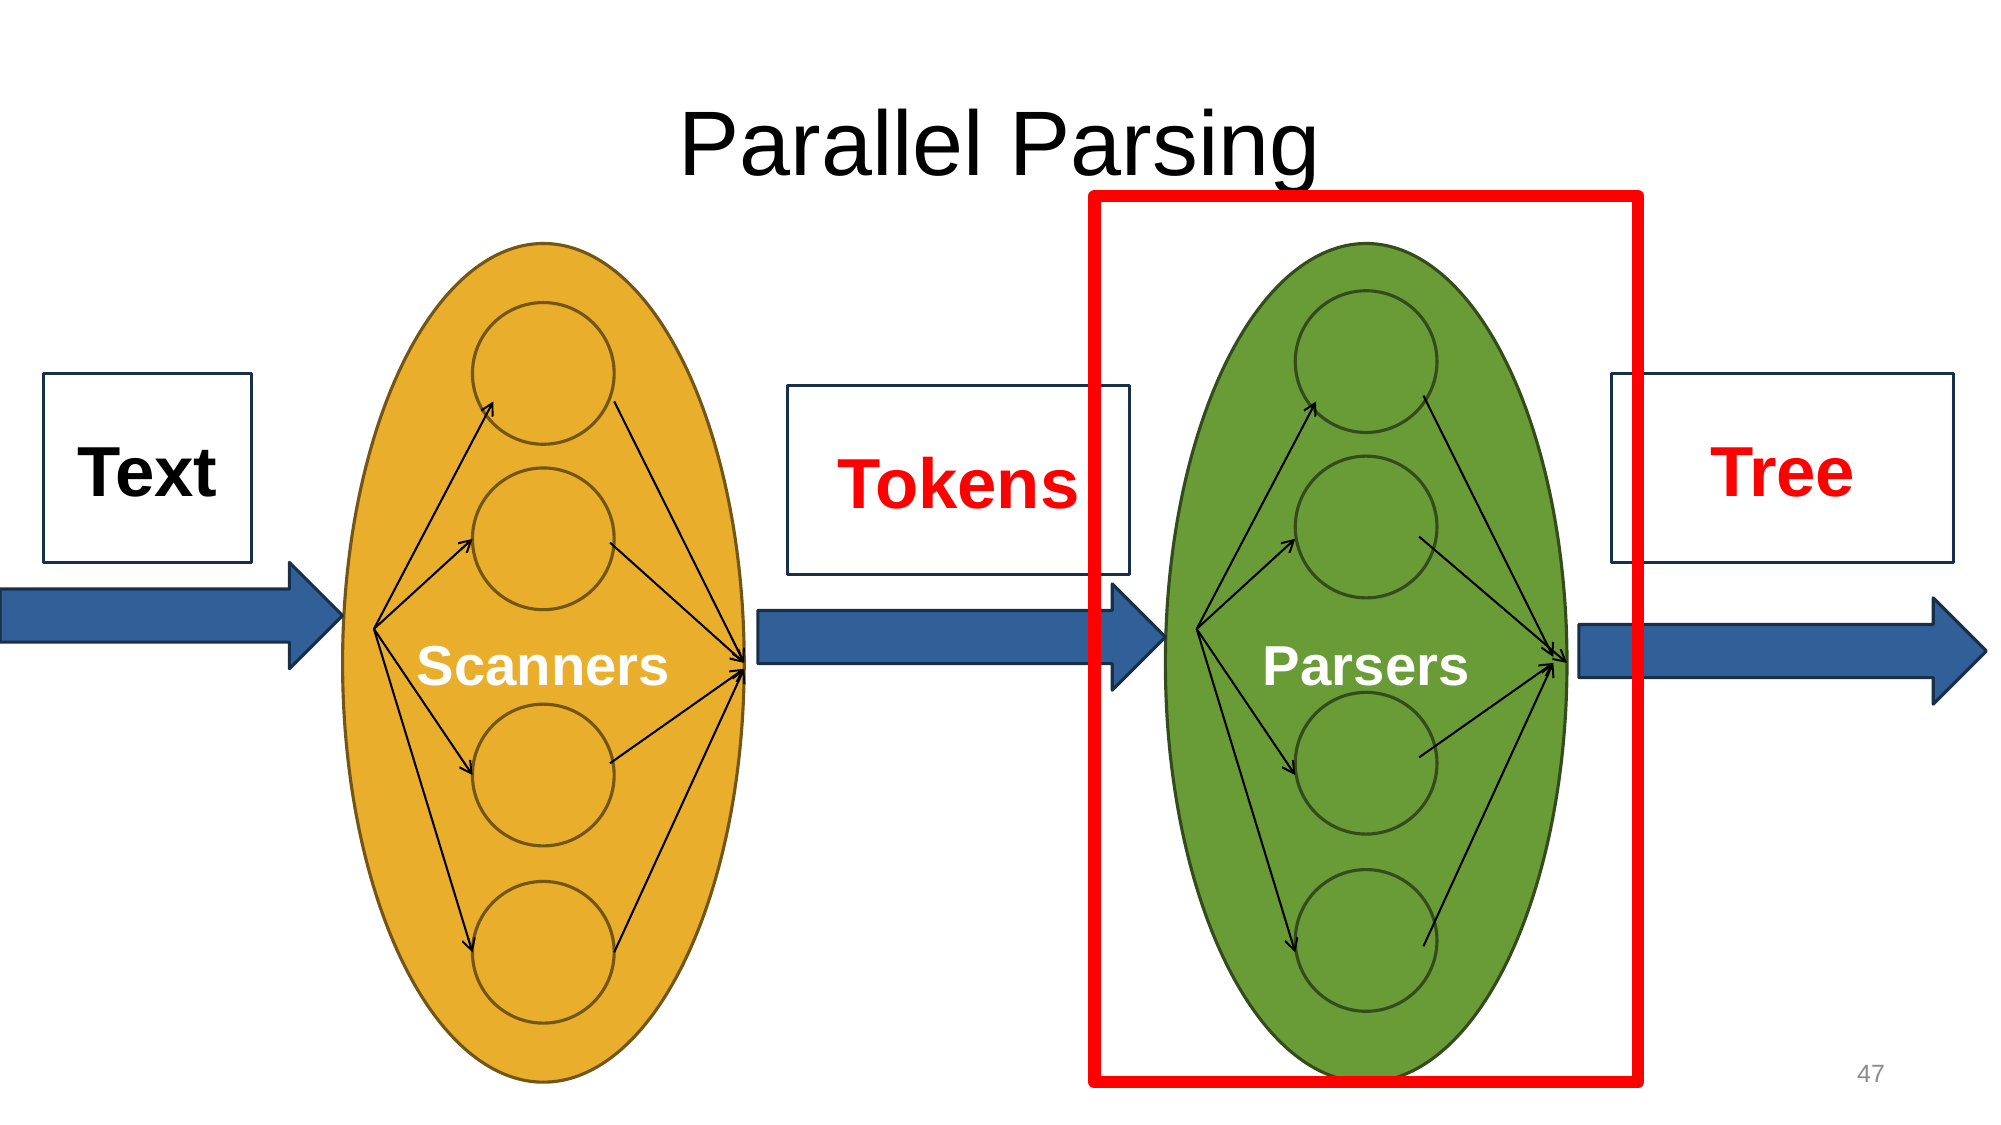

# Parallel Parsing

Scanners
Parsers

Text
Tree
Tokens

47